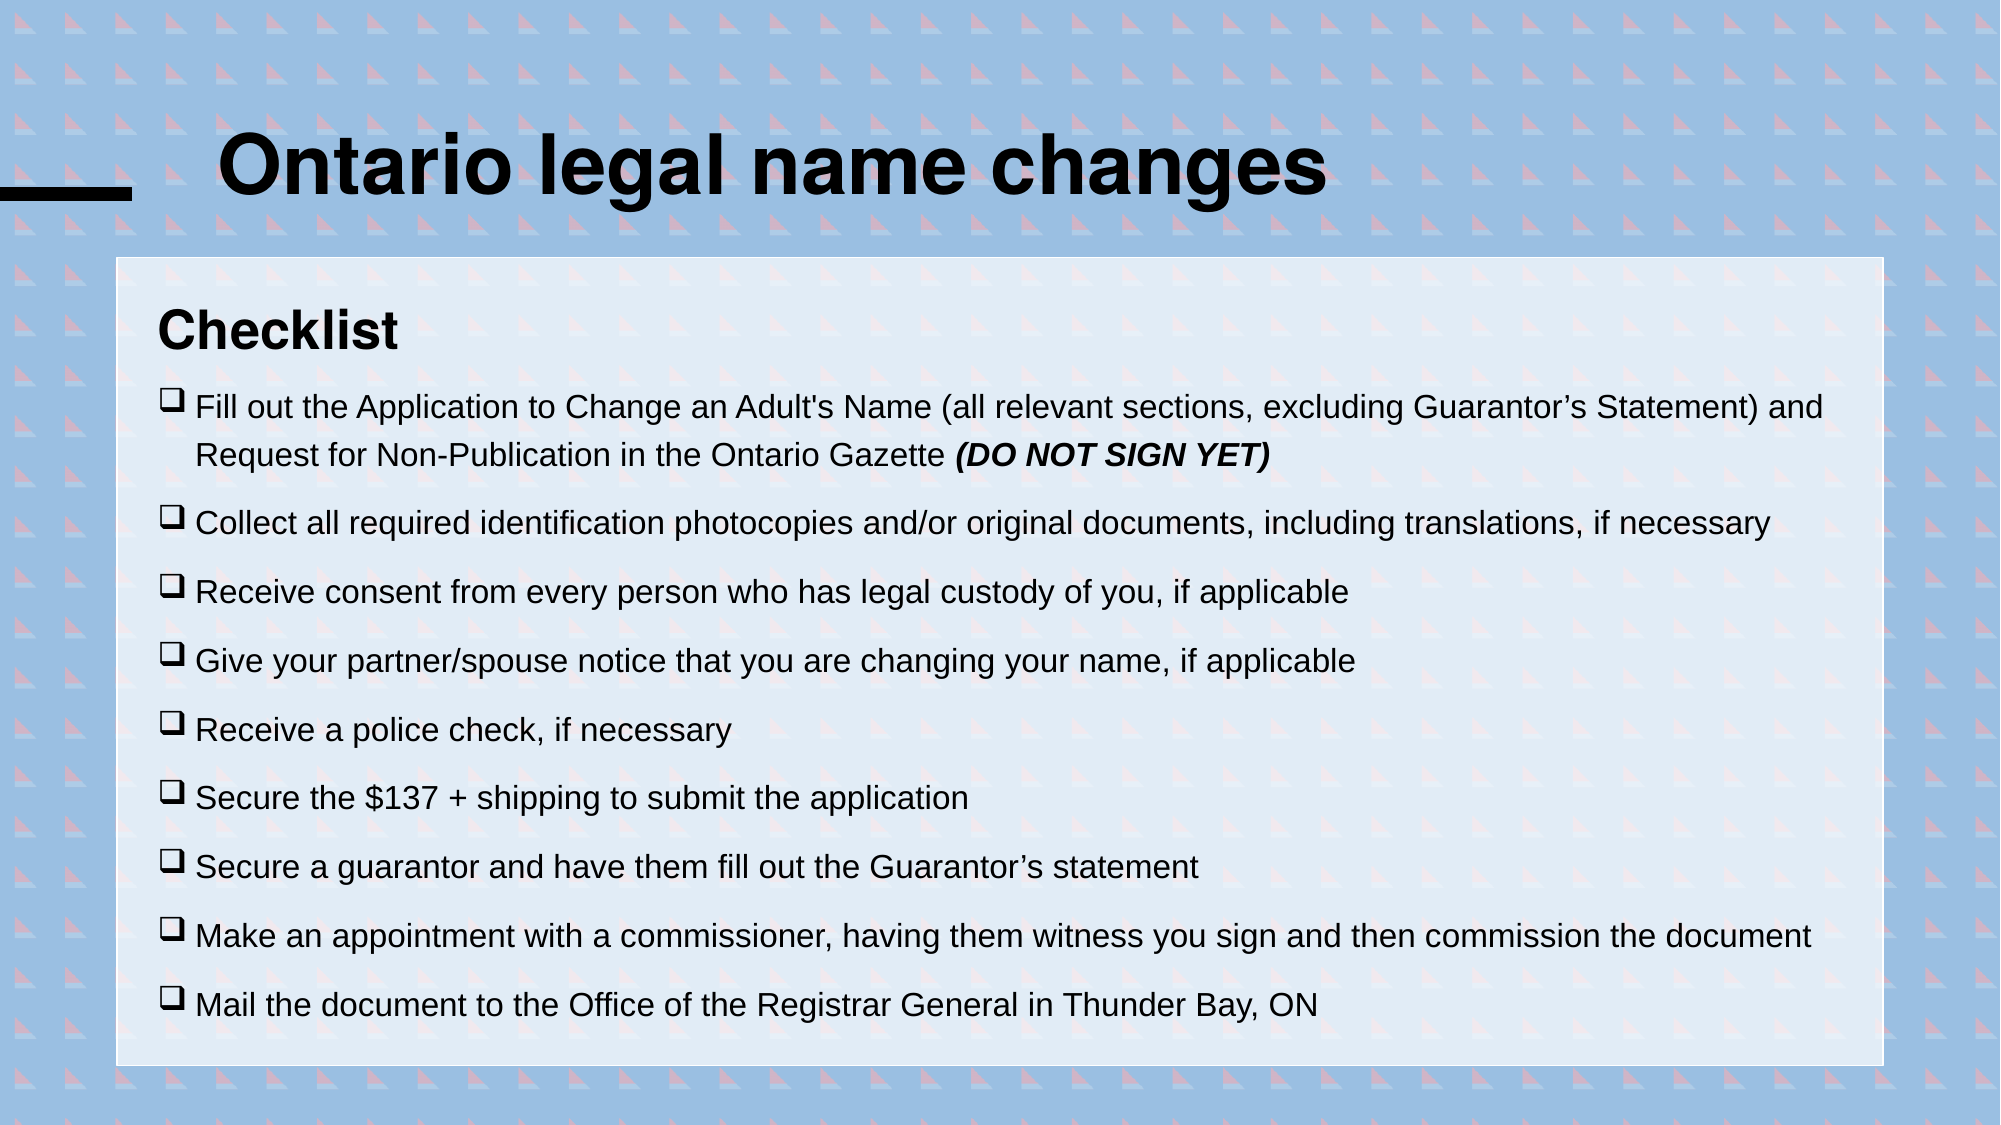

Ontario legal name changes

Checklist
Fill out the Application to Change an Adult's Name (all relevant sections, excluding Guarantor’s Statement) and Request for Non-Publication in the Ontario Gazette (DO NOT SIGN YET)
Collect all required identification photocopies and/or original documents, including translations, if necessary
Receive consent from every person who has legal custody of you, if applicable
Give your partner/spouse notice that you are changing your name, if applicable
Receive a police check, if necessary
Secure the $137 + shipping to submit the application
Secure a guarantor and have them fill out the Guarantor’s statement
Make an appointment with a commissioner, having them witness you sign and then commission the document
Mail the document to the Office of the Registrar General in Thunder Bay, ON